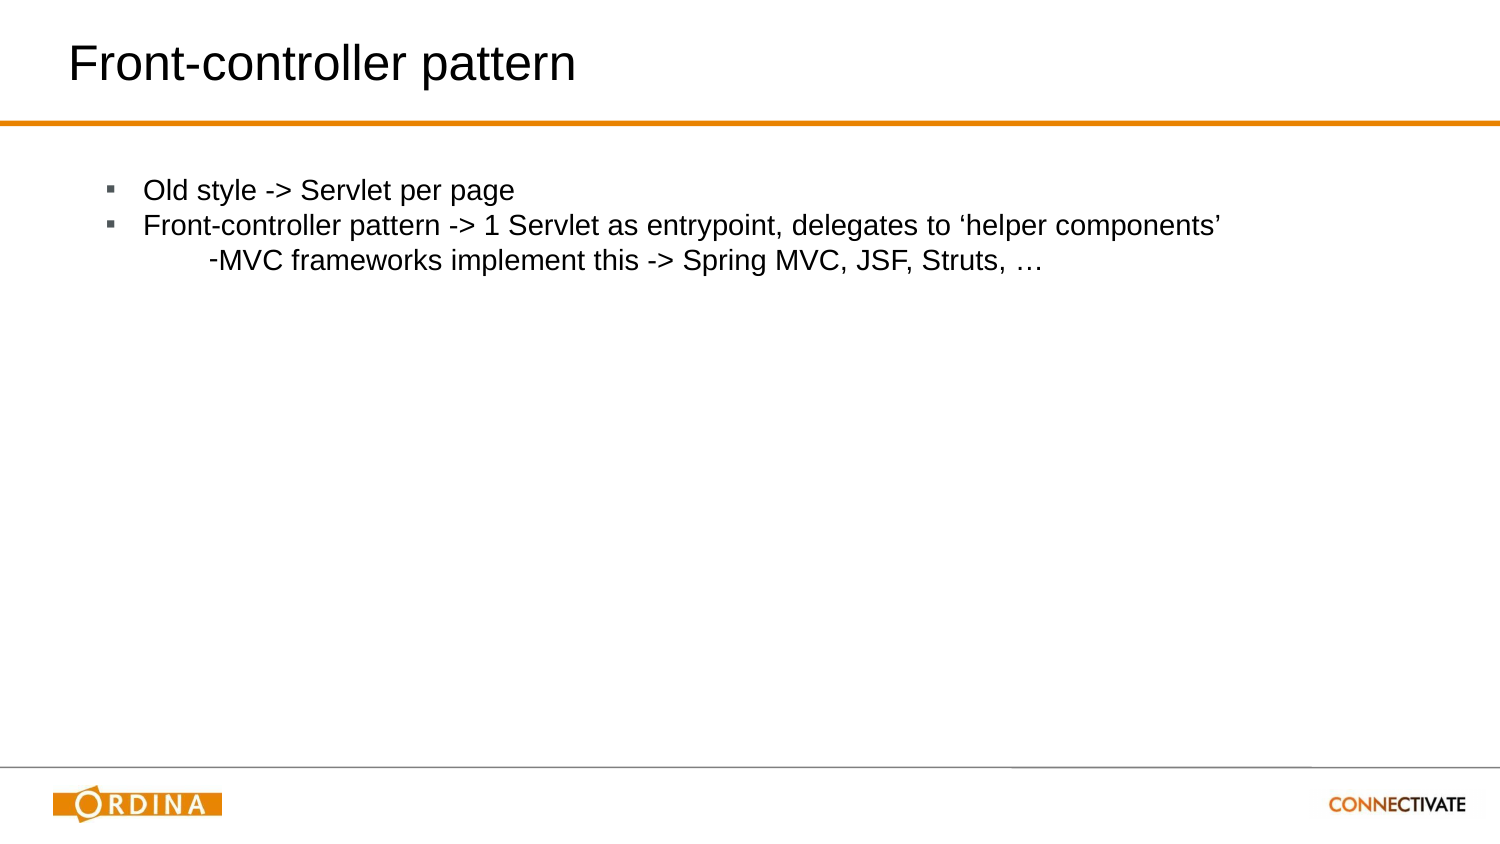

# Front-controller pattern
Old style -> Servlet per page
Front-controller pattern -> 1 Servlet as entrypoint, delegates to ‘helper components’
MVC frameworks implement this -> Spring MVC, JSF, Struts, …